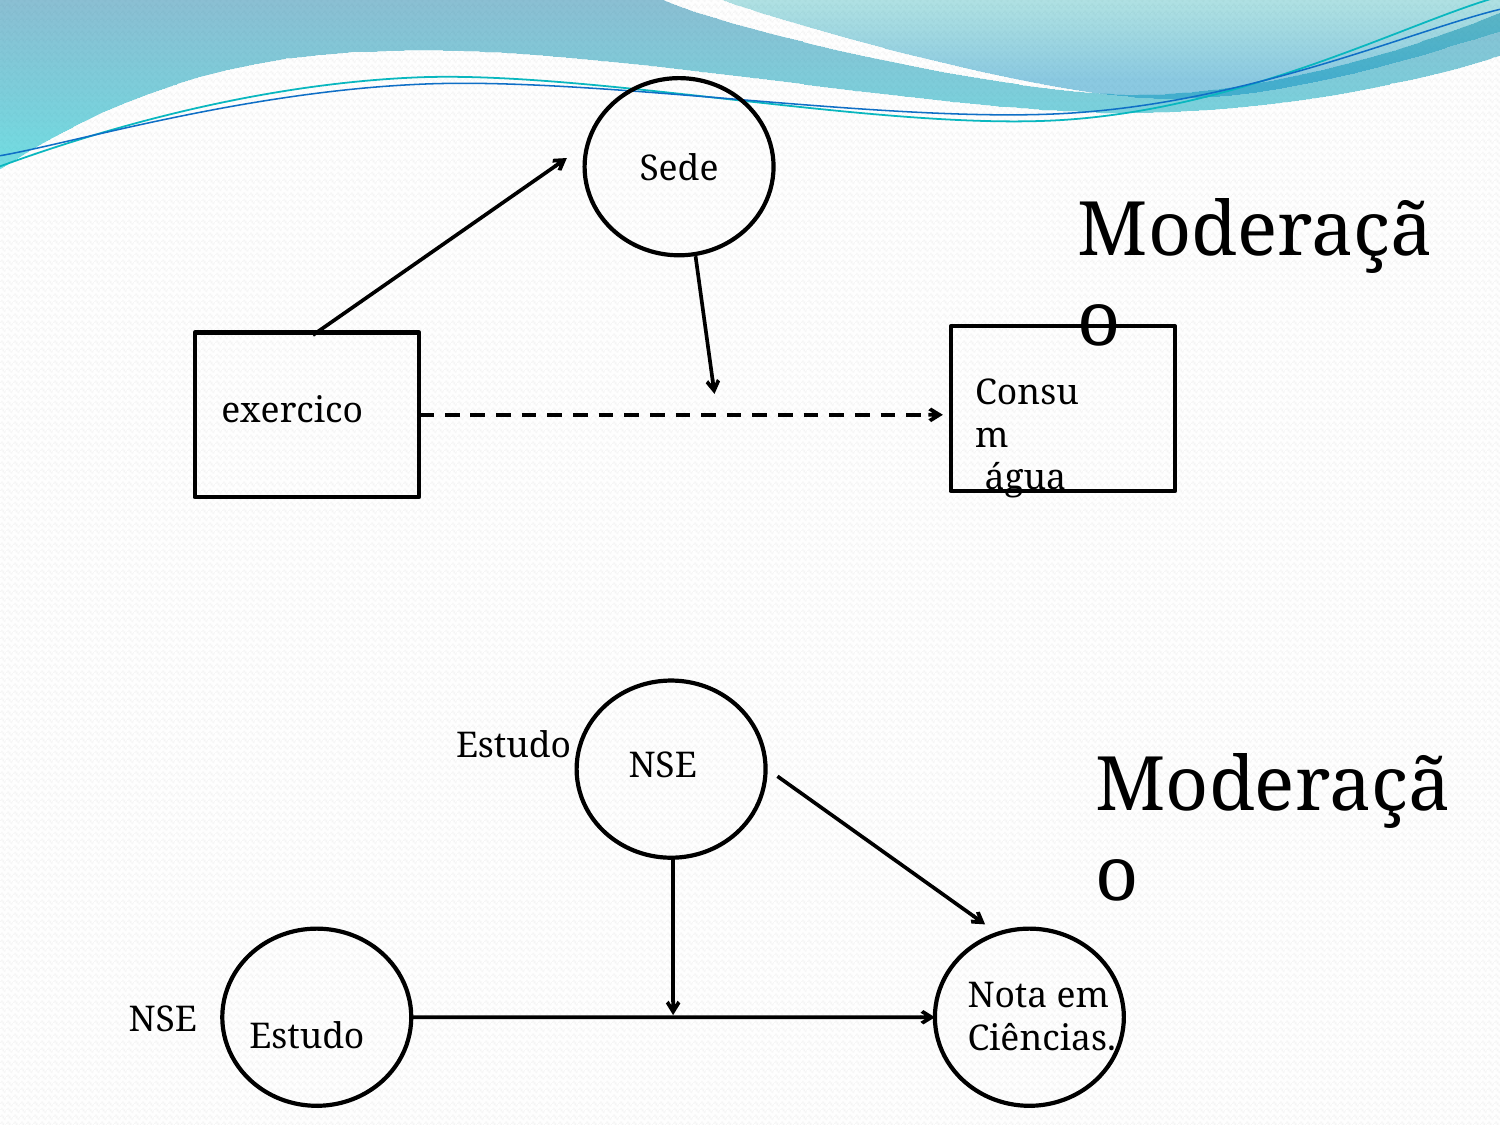

Sede
Moderação

Consum
 água
exercico

Estudo
Moderação
NSE

Nota em Ciências.
NSE
Estudo